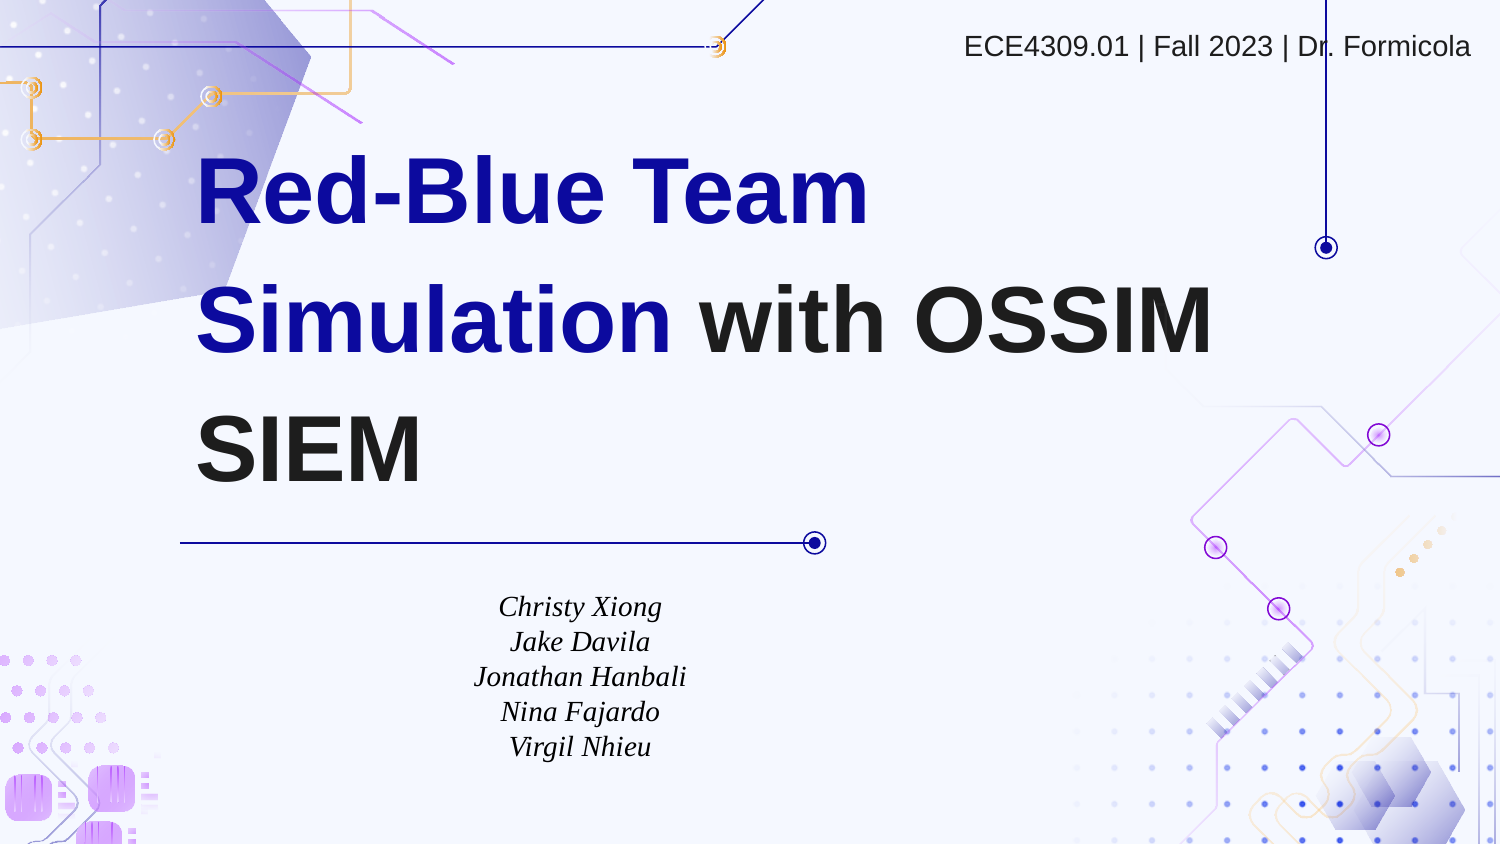

ECE4309.01 | Fall 2023 | Dr. Formicola
# Red-Blue Team Simulation with OSSIM SIEM

Christy Xiong
Jake Davila
Jonathan Hanbali
Nina Fajardo
Virgil Nhieu